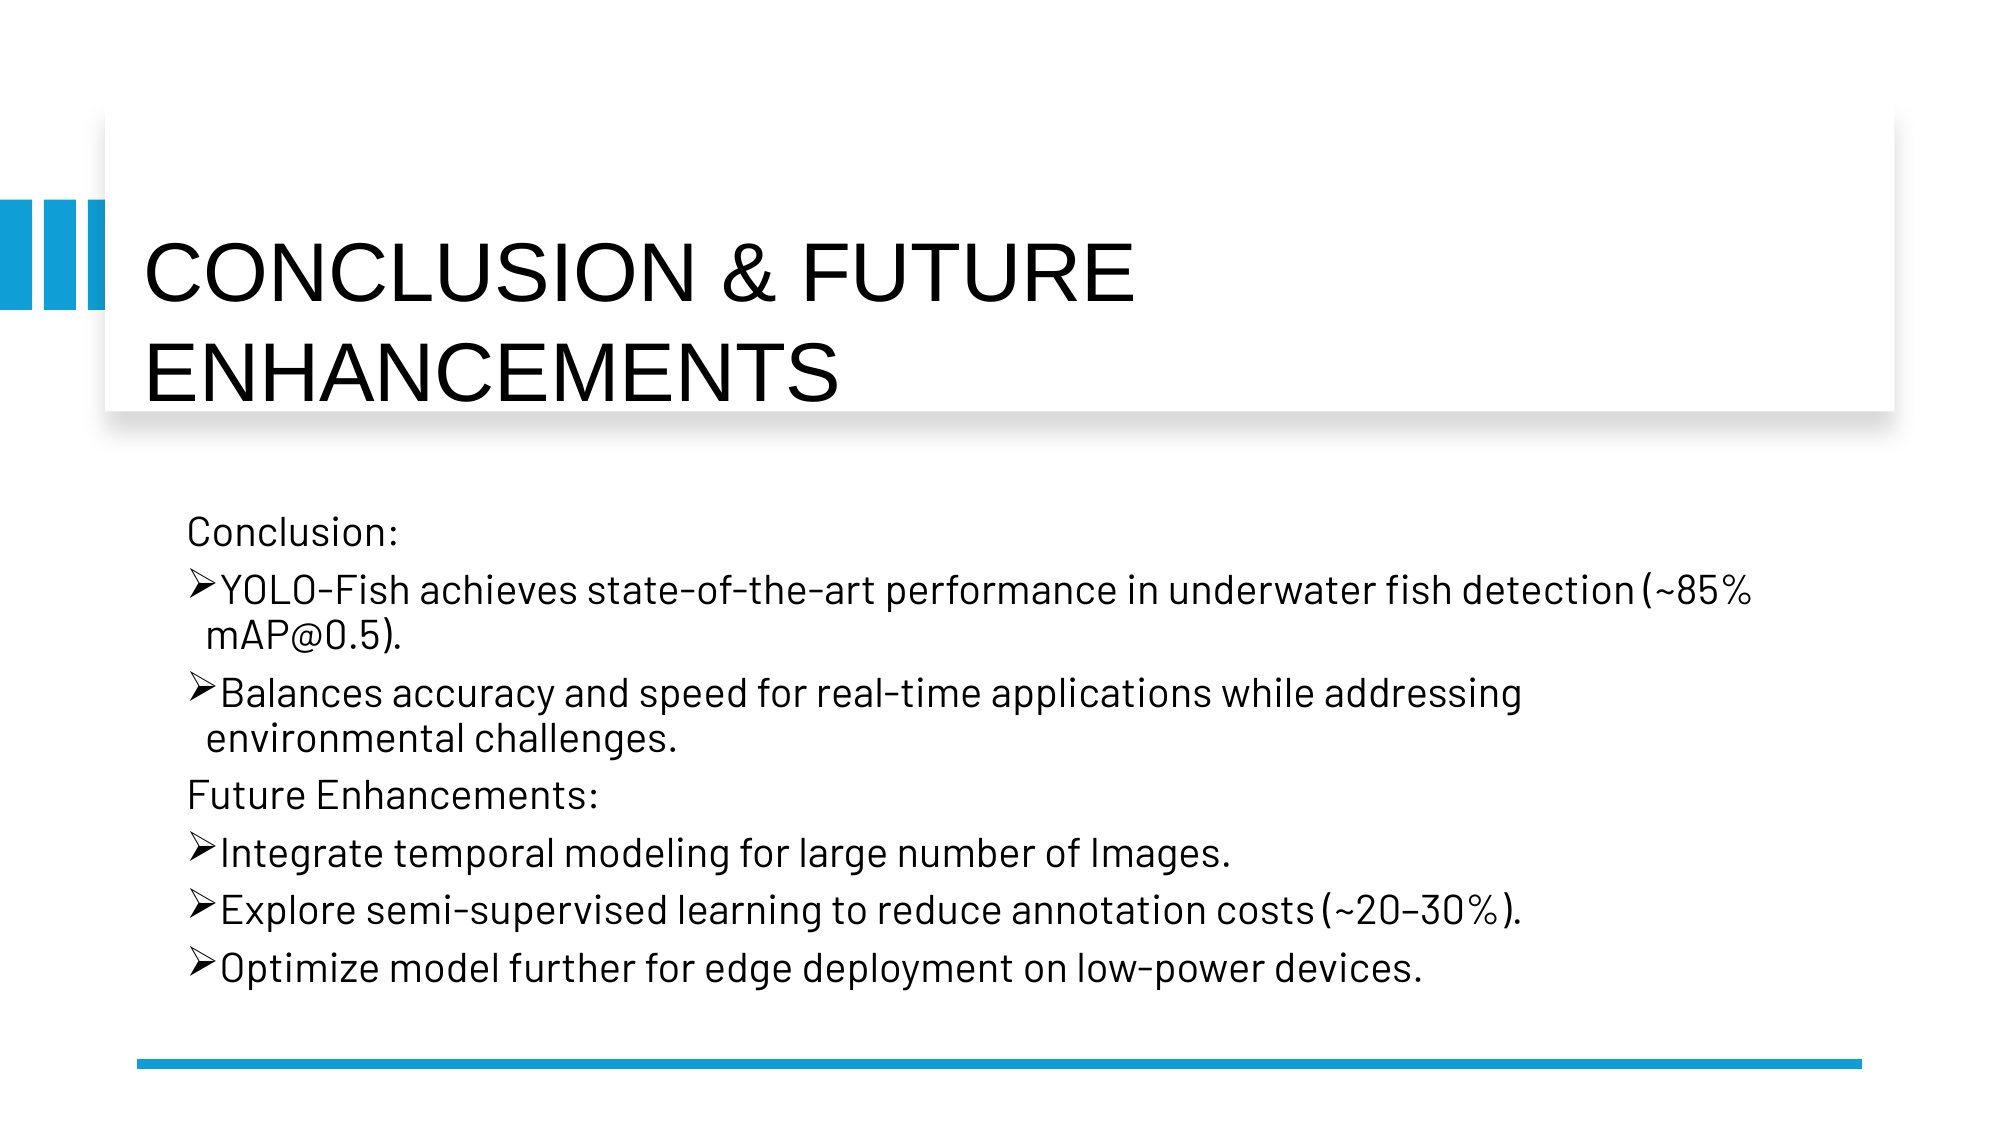

CONCLUSION & FUTURE ENHANCEMENTS
Conclusion:
YOLO-Fish achieves state-of-the-art performance in underwater fish detection (~85% mAP@0.5).
Balances accuracy and speed for real-time applications while addressing environmental challenges.
Future Enhancements:
Integrate temporal modeling for large number of Images.
Explore semi-supervised learning to reduce annotation costs (~20–30%).
Optimize model further for edge deployment on low-power devices.